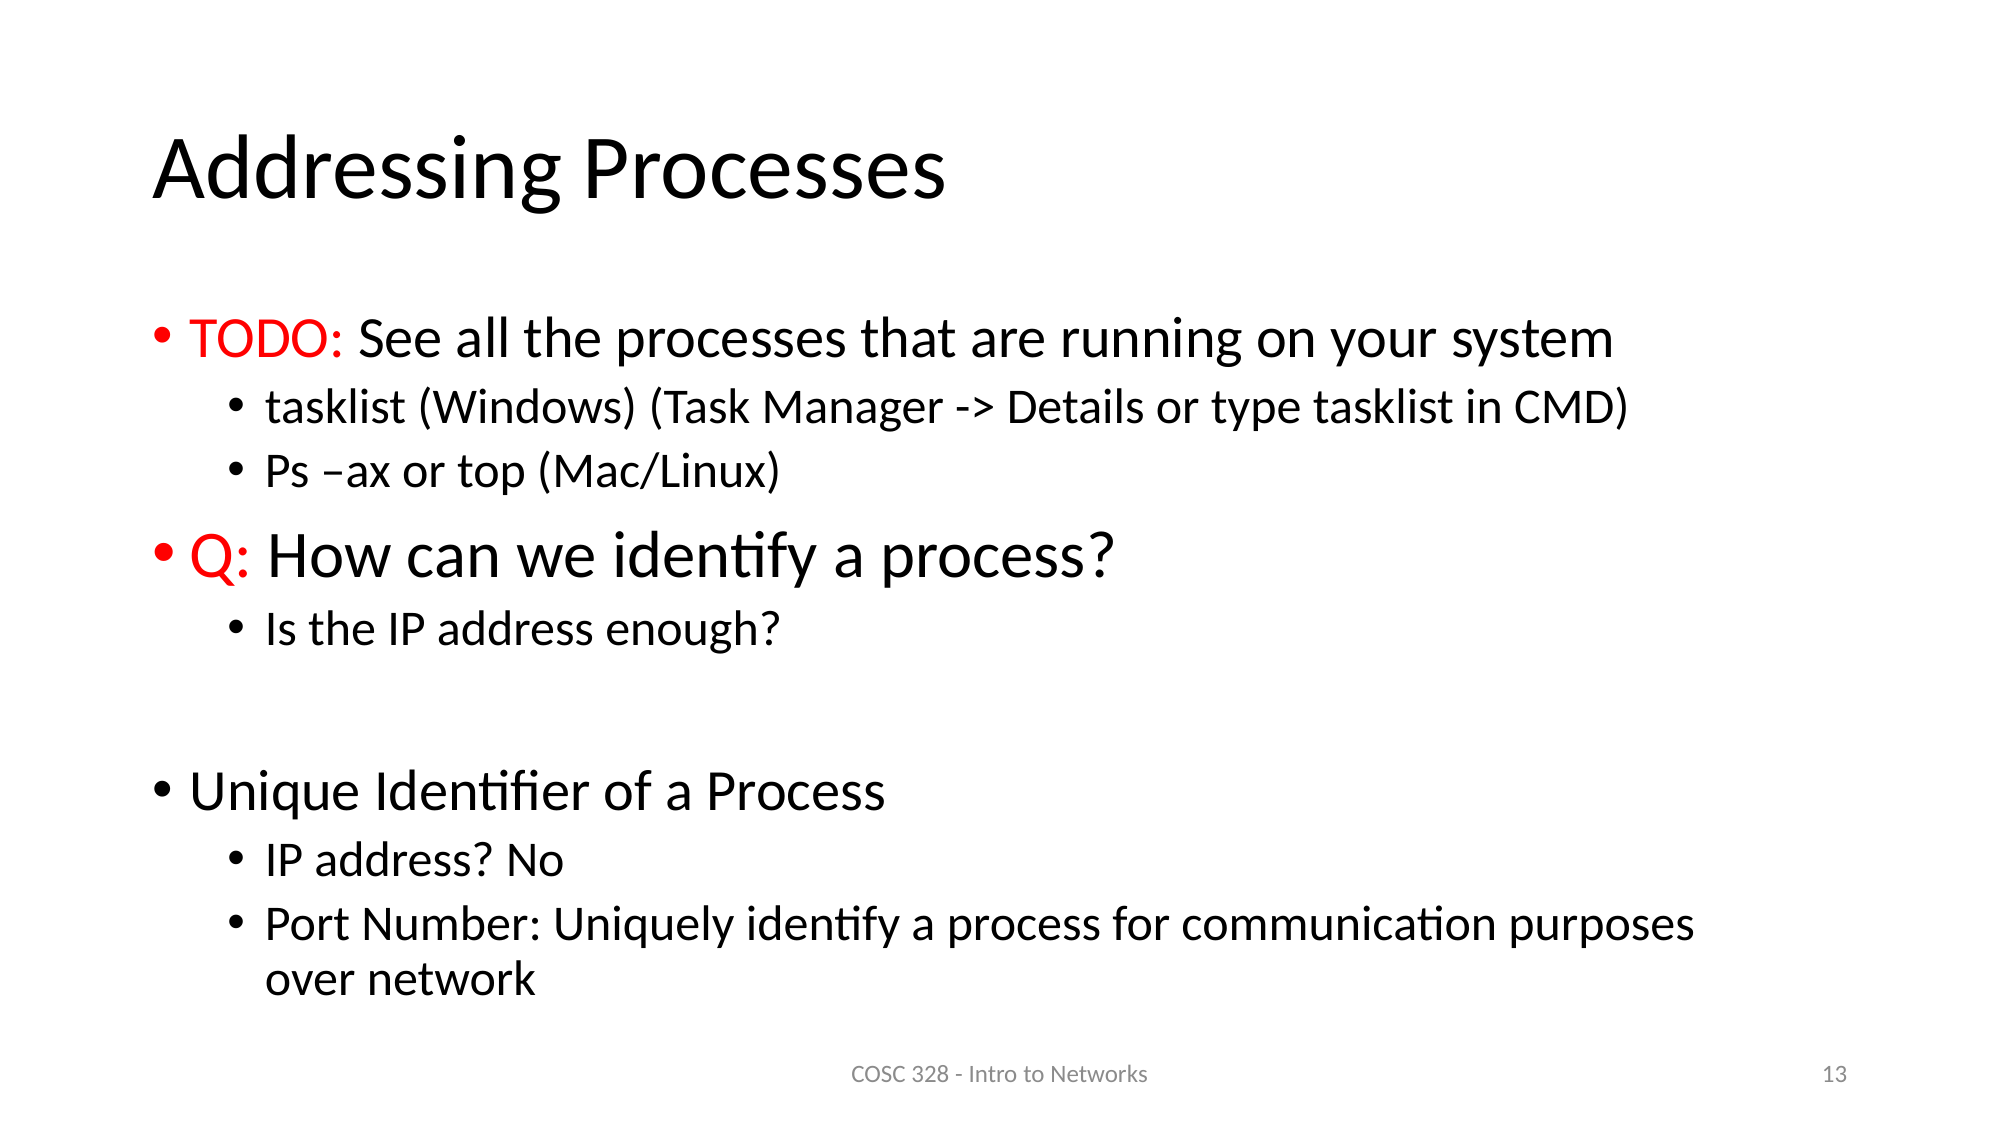

# Addressing Processes
TODO: See all the processes that are running on your system
tasklist (Windows) (Task Manager -> Details or type tasklist in CMD)
Ps –ax or top (Mac/Linux)
Q: How can we identify a process?
Is the IP address enough?

Unique Identifier of a Process
IP address? No
Port Number: Uniquely identify a process for communication purposes over network

COSC 328 - Intro to Networks
13